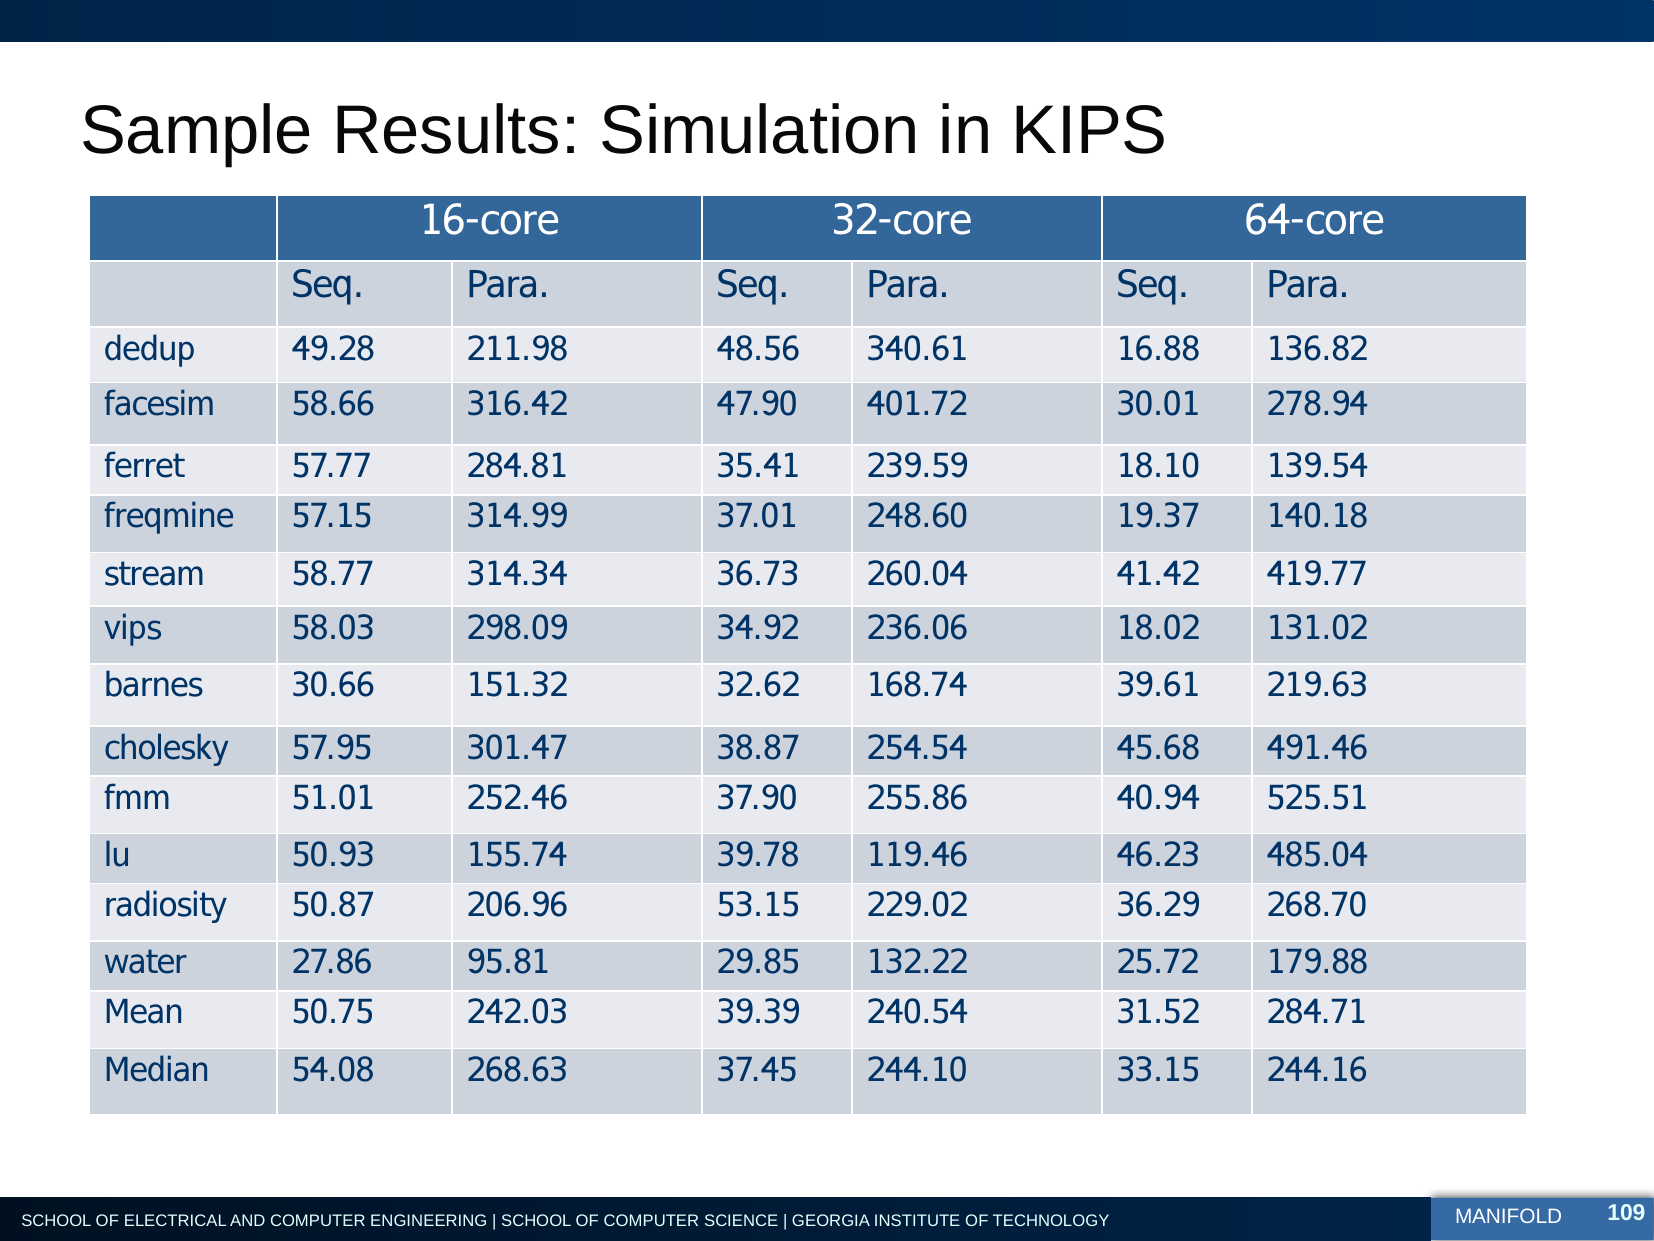

# Sample Results: Simulation in KIPS
|  | 16-core |  | 32-core |  | 64-core |  |
| --- | --- | --- | --- | --- | --- | --- |
|  | Seq. | Para. | Seq. | Para. | Seq. | Para. |
| dedup | 49.28 | 211.98 | 48.56 | 340.61 | 16.88 | 136.82 |
| facesim | 58.66 | 316.42 | 47.90 | 401.72 | 30.01 | 278.94 |
| ferret | 57.77 | 284.81 | 35.41 | 239.59 | 18.10 | 139.54 |
| freqmine | 57.15 | 314.99 | 37.01 | 248.60 | 19.37 | 140.18 |
| stream | 58.77 | 314.34 | 36.73 | 260.04 | 41.42 | 419.77 |
| vips | 58.03 | 298.09 | 34.92 | 236.06 | 18.02 | 131.02 |
| barnes | 30.66 | 151.32 | 32.62 | 168.74 | 39.61 | 219.63 |
| cholesky | 57.95 | 301.47 | 38.87 | 254.54 | 45.68 | 491.46 |
| fmm | 51.01 | 252.46 | 37.90 | 255.86 | 40.94 | 525.51 |
| lu | 50.93 | 155.74 | 39.78 | 119.46 | 46.23 | 485.04 |
| radiosity | 50.87 | 206.96 | 53.15 | 229.02 | 36.29 | 268.70 |
| water | 27.86 | 95.81 | 29.85 | 132.22 | 25.72 | 179.88 |
| Mean | 50.75 | 242.03 | 39.39 | 240.54 | 31.52 | 284.71 |
| Median | 54.08 | 268.63 | 37.45 | 244.10 | 33.15 | 244.16 |
109